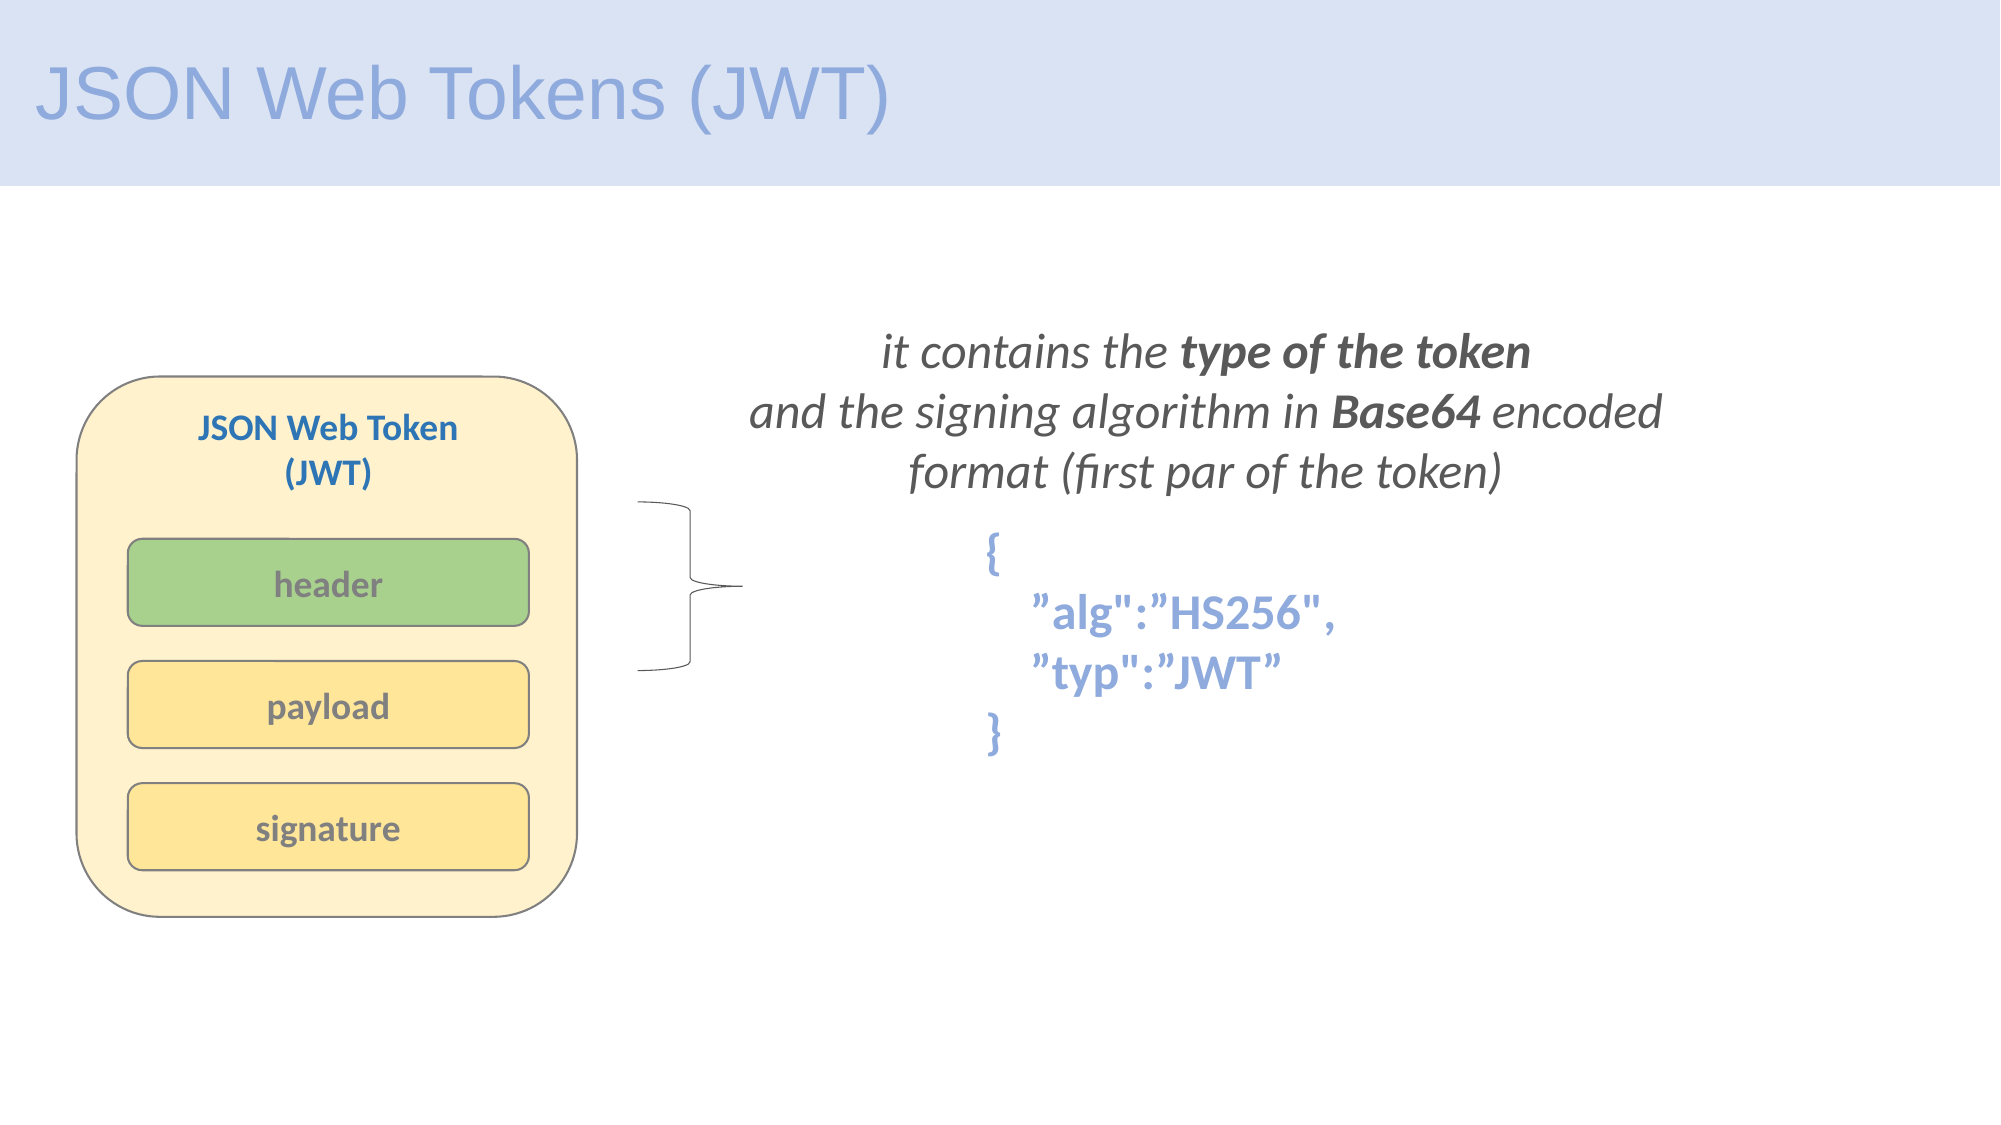

# JSON Web Tokens (JWT)

it contains the type of the token
and the signing algorithm in Base64 encoded
format (first par of the token)

JSON Web Token
(JWT)

{
    ”alg":”HS256",
    ”typ":”JWT”
}

header
payload
signature